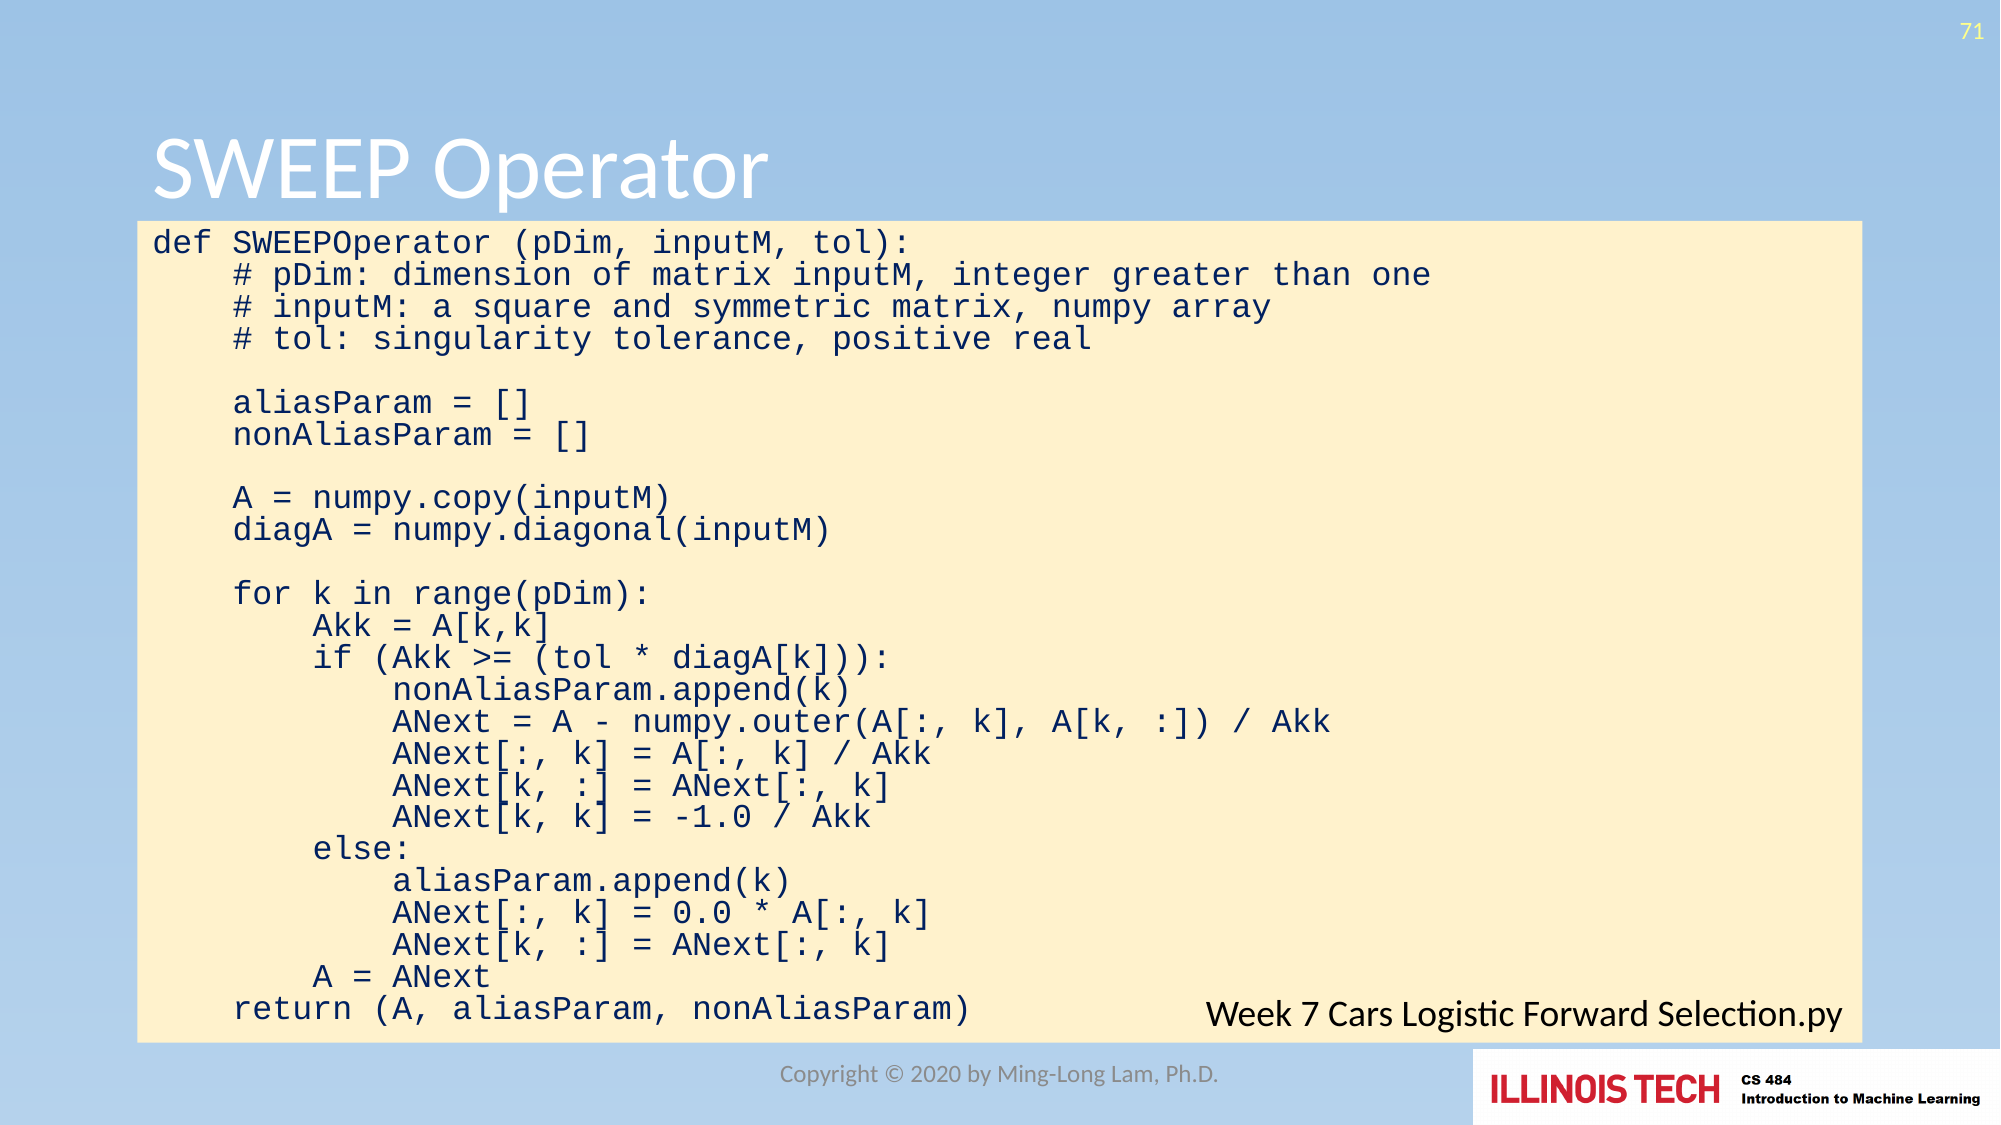

71
# SWEEP Operator
def SWEEPOperator (pDim, inputM, tol):
    # pDim: dimension of matrix inputM, integer greater than one
    # inputM: a square and symmetric matrix, numpy array
    # tol: singularity tolerance, positive real

    aliasParam = []
    nonAliasParam = []

    A = numpy.copy(inputM)
    diagA = numpy.diagonal(inputM)

    for k in range(pDim):
        Akk = A[k,k]
        if (Akk >= (tol * diagA[k])):
            nonAliasParam.append(k)
            ANext = A - numpy.outer(A[:, k], A[k, :]) / Akk
            ANext[:, k] = A[:, k] / Akk
            ANext[k, :] = ANext[:, k]
            ANext[k, k] = -1.0 / Akk
        else:
            aliasParam.append(k)
            ANext[:, k] = 0.0 * A[:, k]
            ANext[k, :] = ANext[:, k]
        A = ANext
    return (A, aliasParam, nonAliasParam)
Week 7 Cars Logistic Forward Selection.py
Copyright © 2020 by Ming-Long Lam, Ph.D.